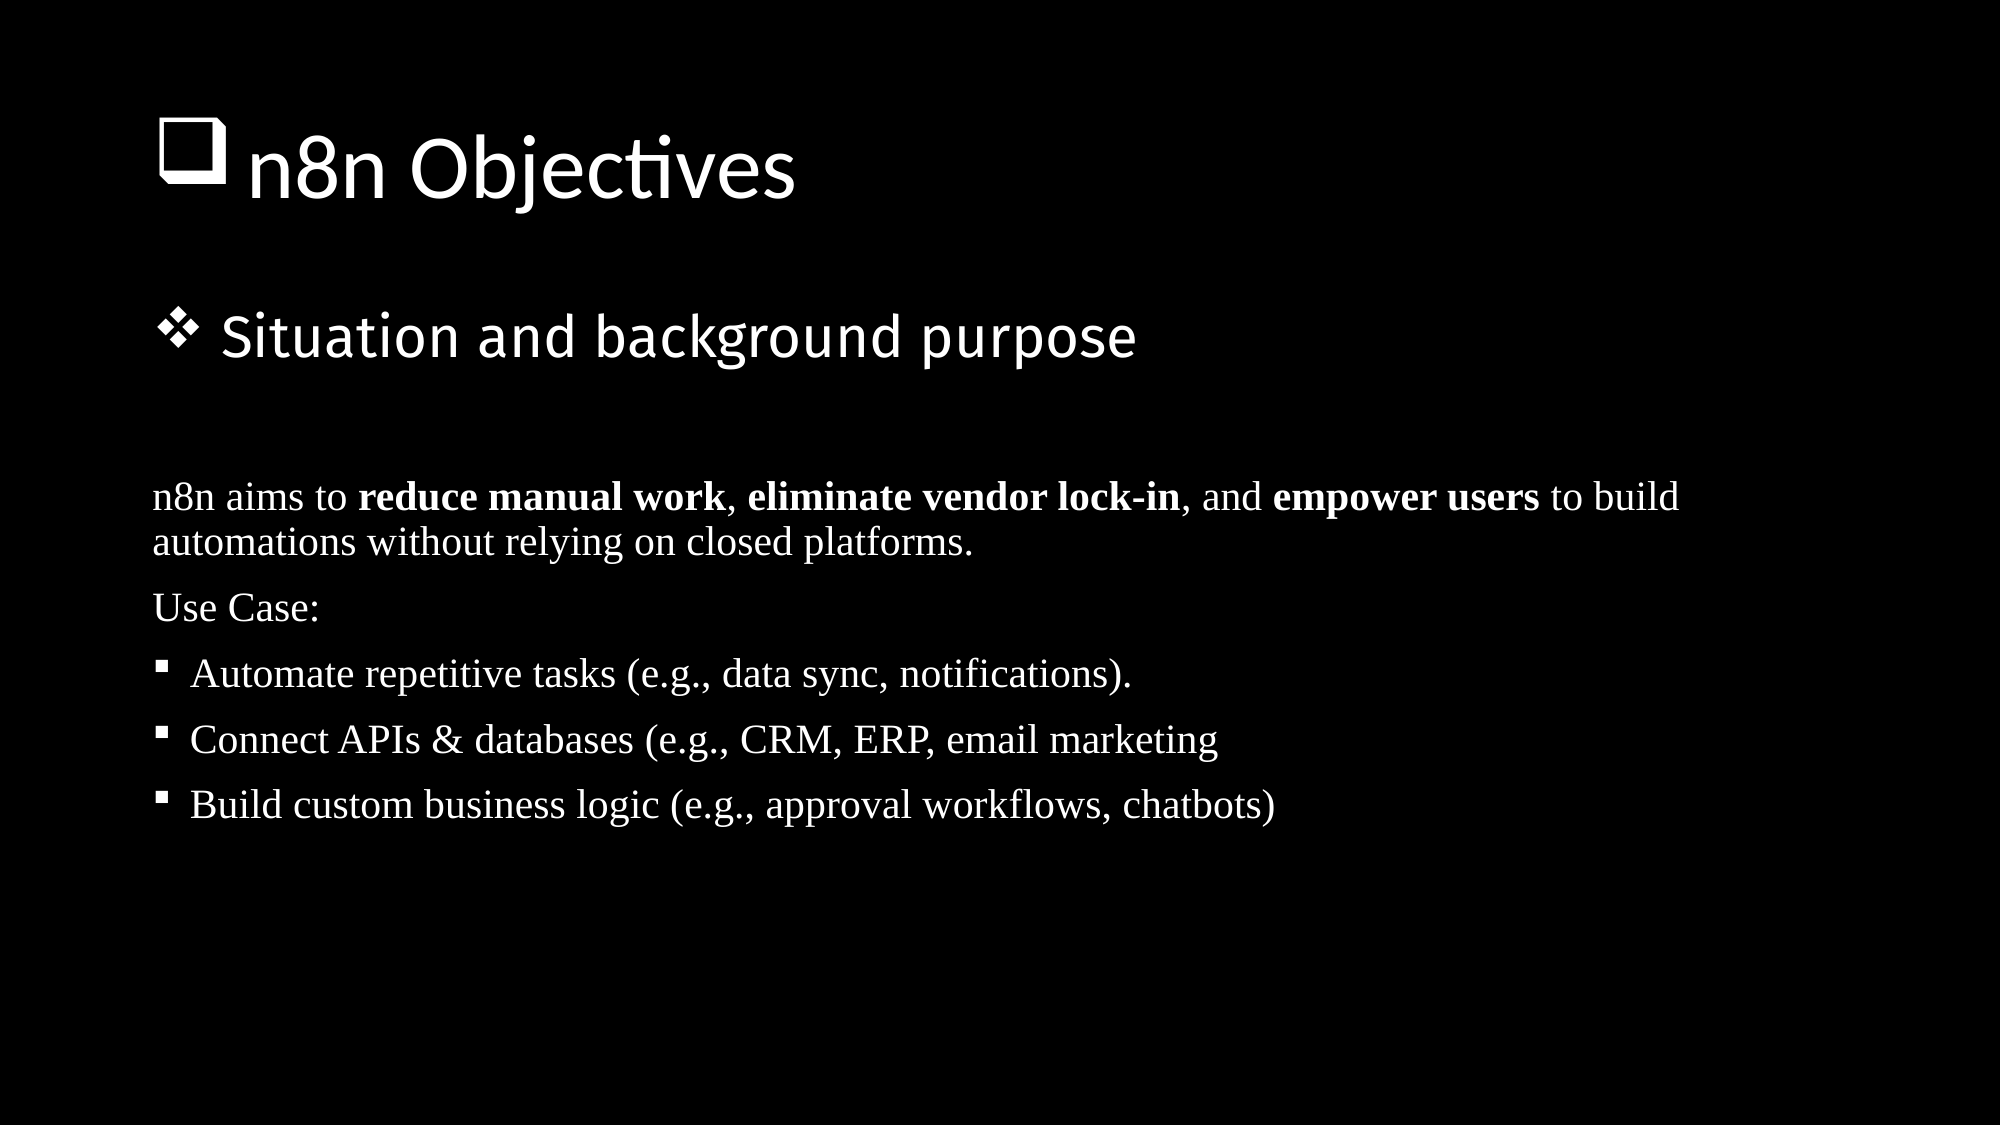

# n8n Objectives
 Situation and background purpose

n8n aims to reduce manual work, eliminate vendor lock-in, and empower users to build automations without relying on closed platforms.
Use Case:
Automate repetitive tasks (e.g., data sync, notifications).
Connect APIs & databases (e.g., CRM, ERP, email marketing
Build custom business logic (e.g., approval workflows, chatbots)